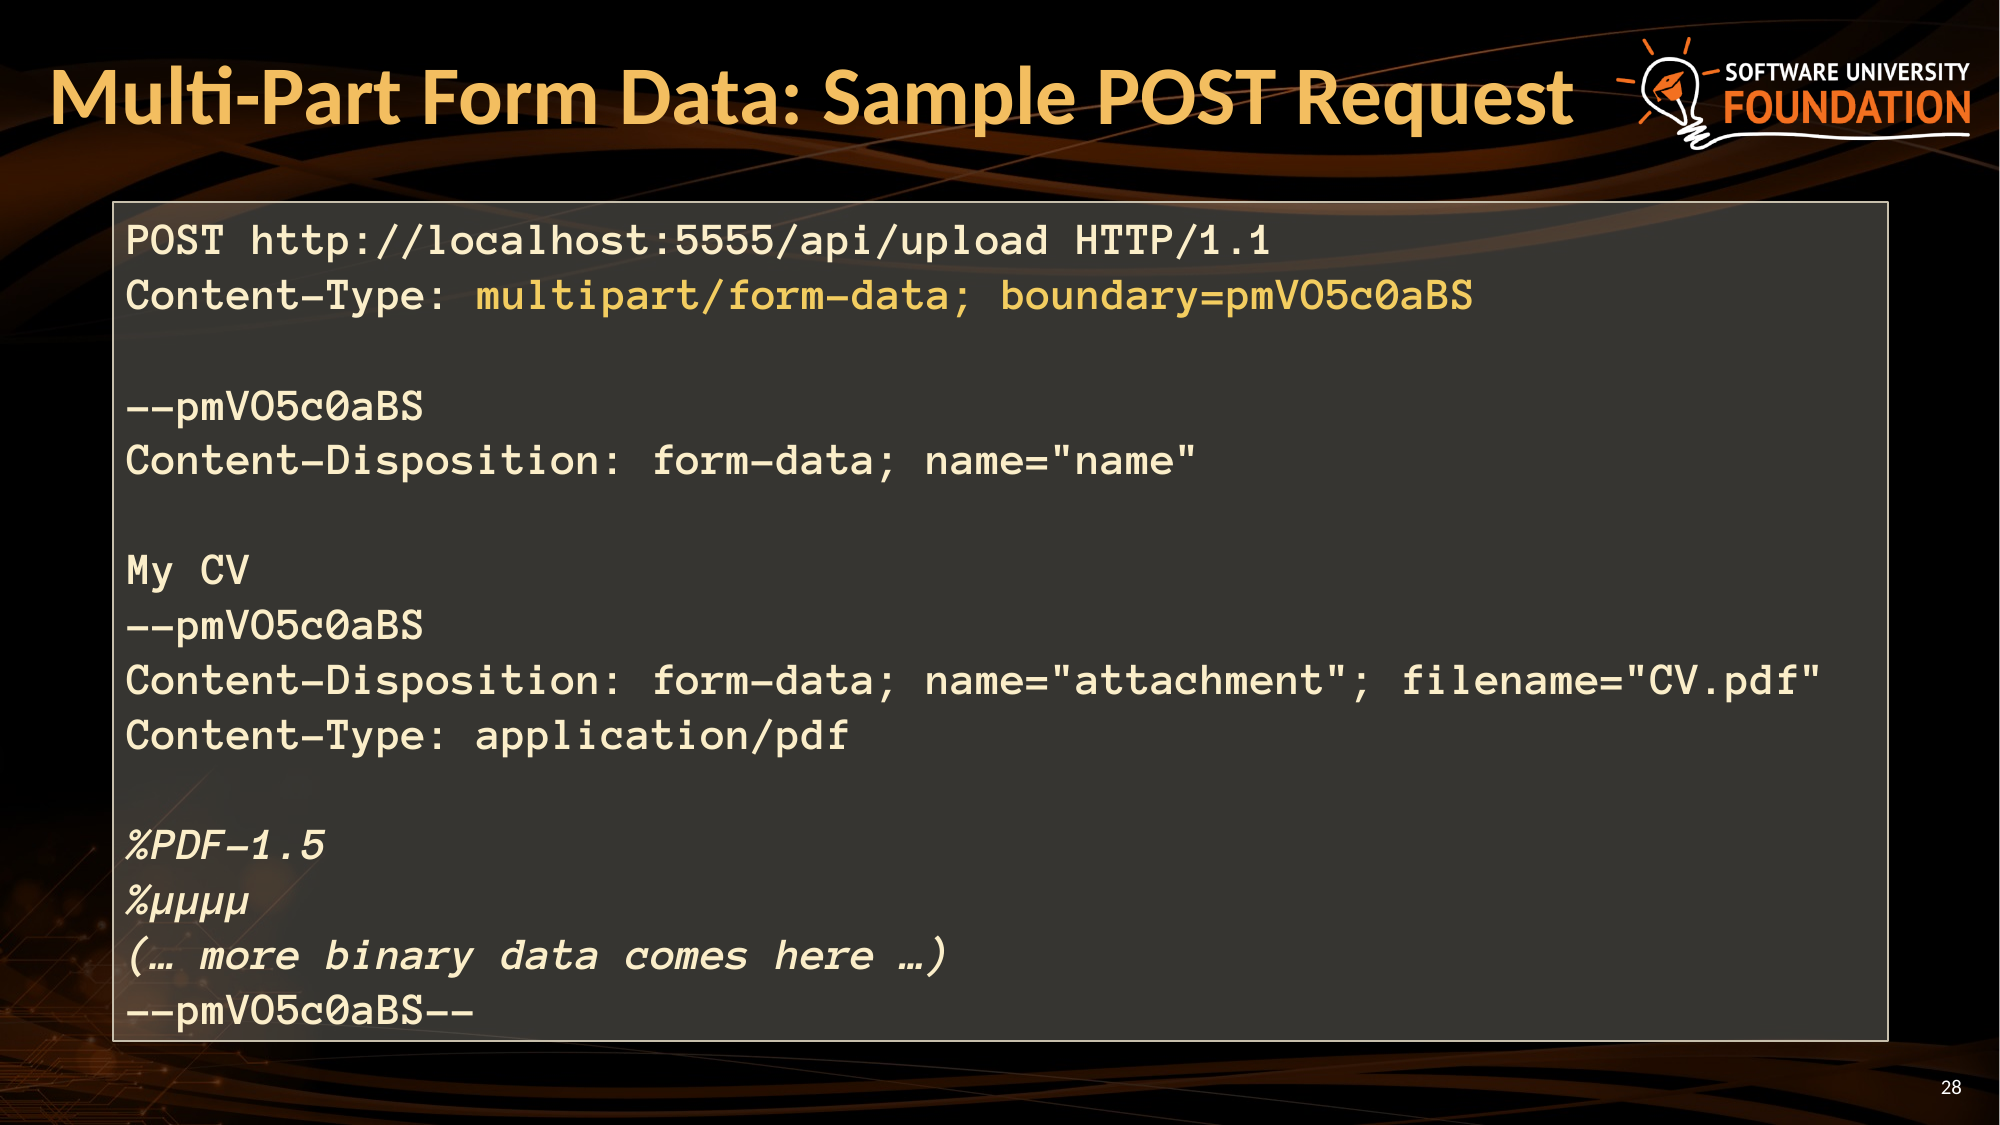

# Multi-Part Form Data: Sample POST Request
POST http://localhost:5555/api/upload HTTP/1.1
Content-Type: multipart/form-data; boundary=pmVO5c0aBS

--pmVO5c0aBS
Content-Disposition: form-data; name="name"

My CV
--pmVO5c0aBS
Content-Disposition: form-data; name="attachment"; filename="CV.pdf"
Content-Type: application/pdf

%PDF-1.5
%µµµµ
(… more binary data comes here …)
--pmVO5c0aBS--
28